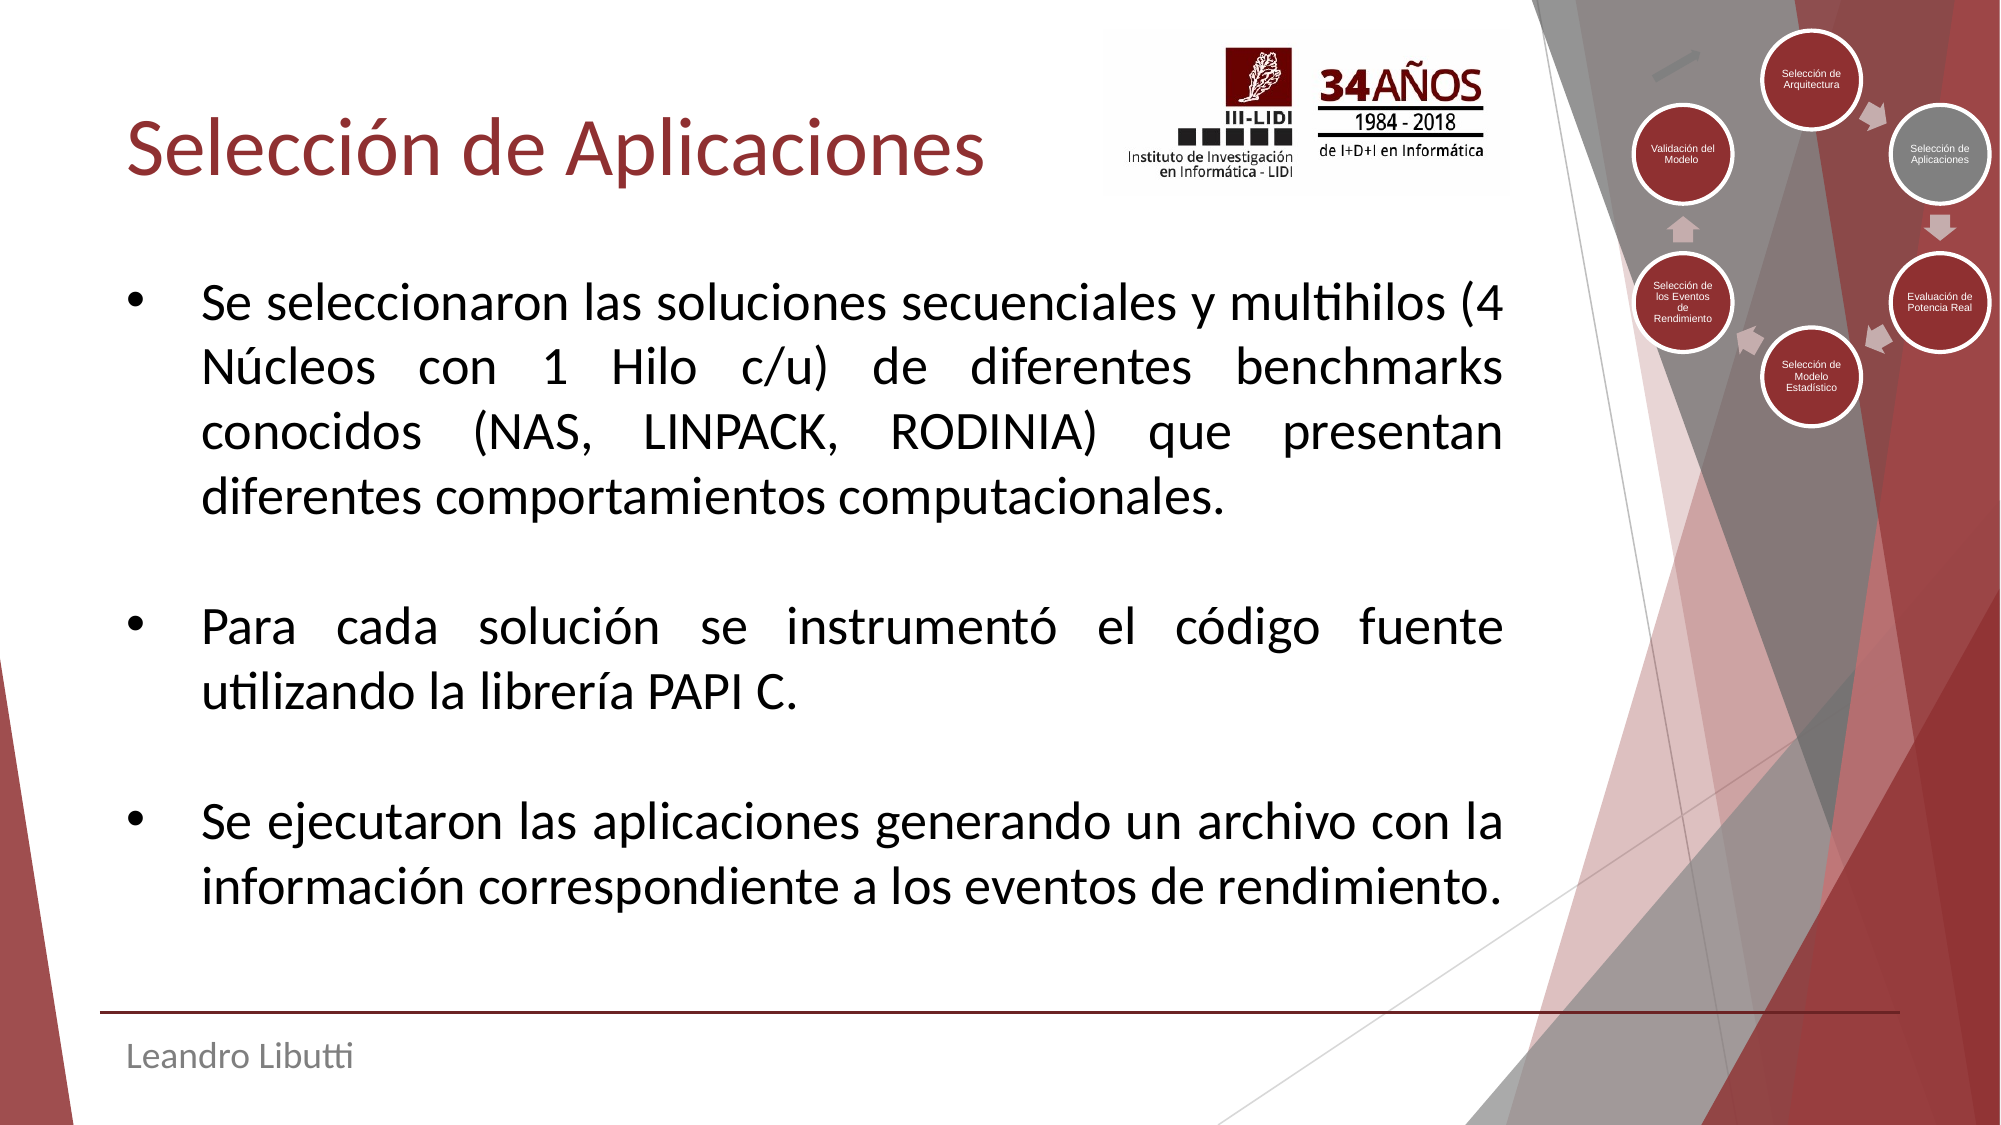

Selección de Arquitectura

Selección de Aplicaciones

Evaluación de Potencia Real

Selección de Modelo Estadístico

Selección de los Eventos de Rendimiento

Validación del Modelo

# Selección de Aplicaciones

Se seleccionaron las soluciones secuenciales y multihilos (4 Núcleos con 1 Hilo c/u) de diferentes benchmarks conocidos (NAS, LINPACK, RODINIA) que presentan diferentes comportamientos computacionales.

Para cada solución se instrumentó el código fuente utilizando la librería PAPI C.

Se ejecutaron las aplicaciones generando un archivo con la información correspondiente a los eventos de rendimiento.

Leandro Libutti